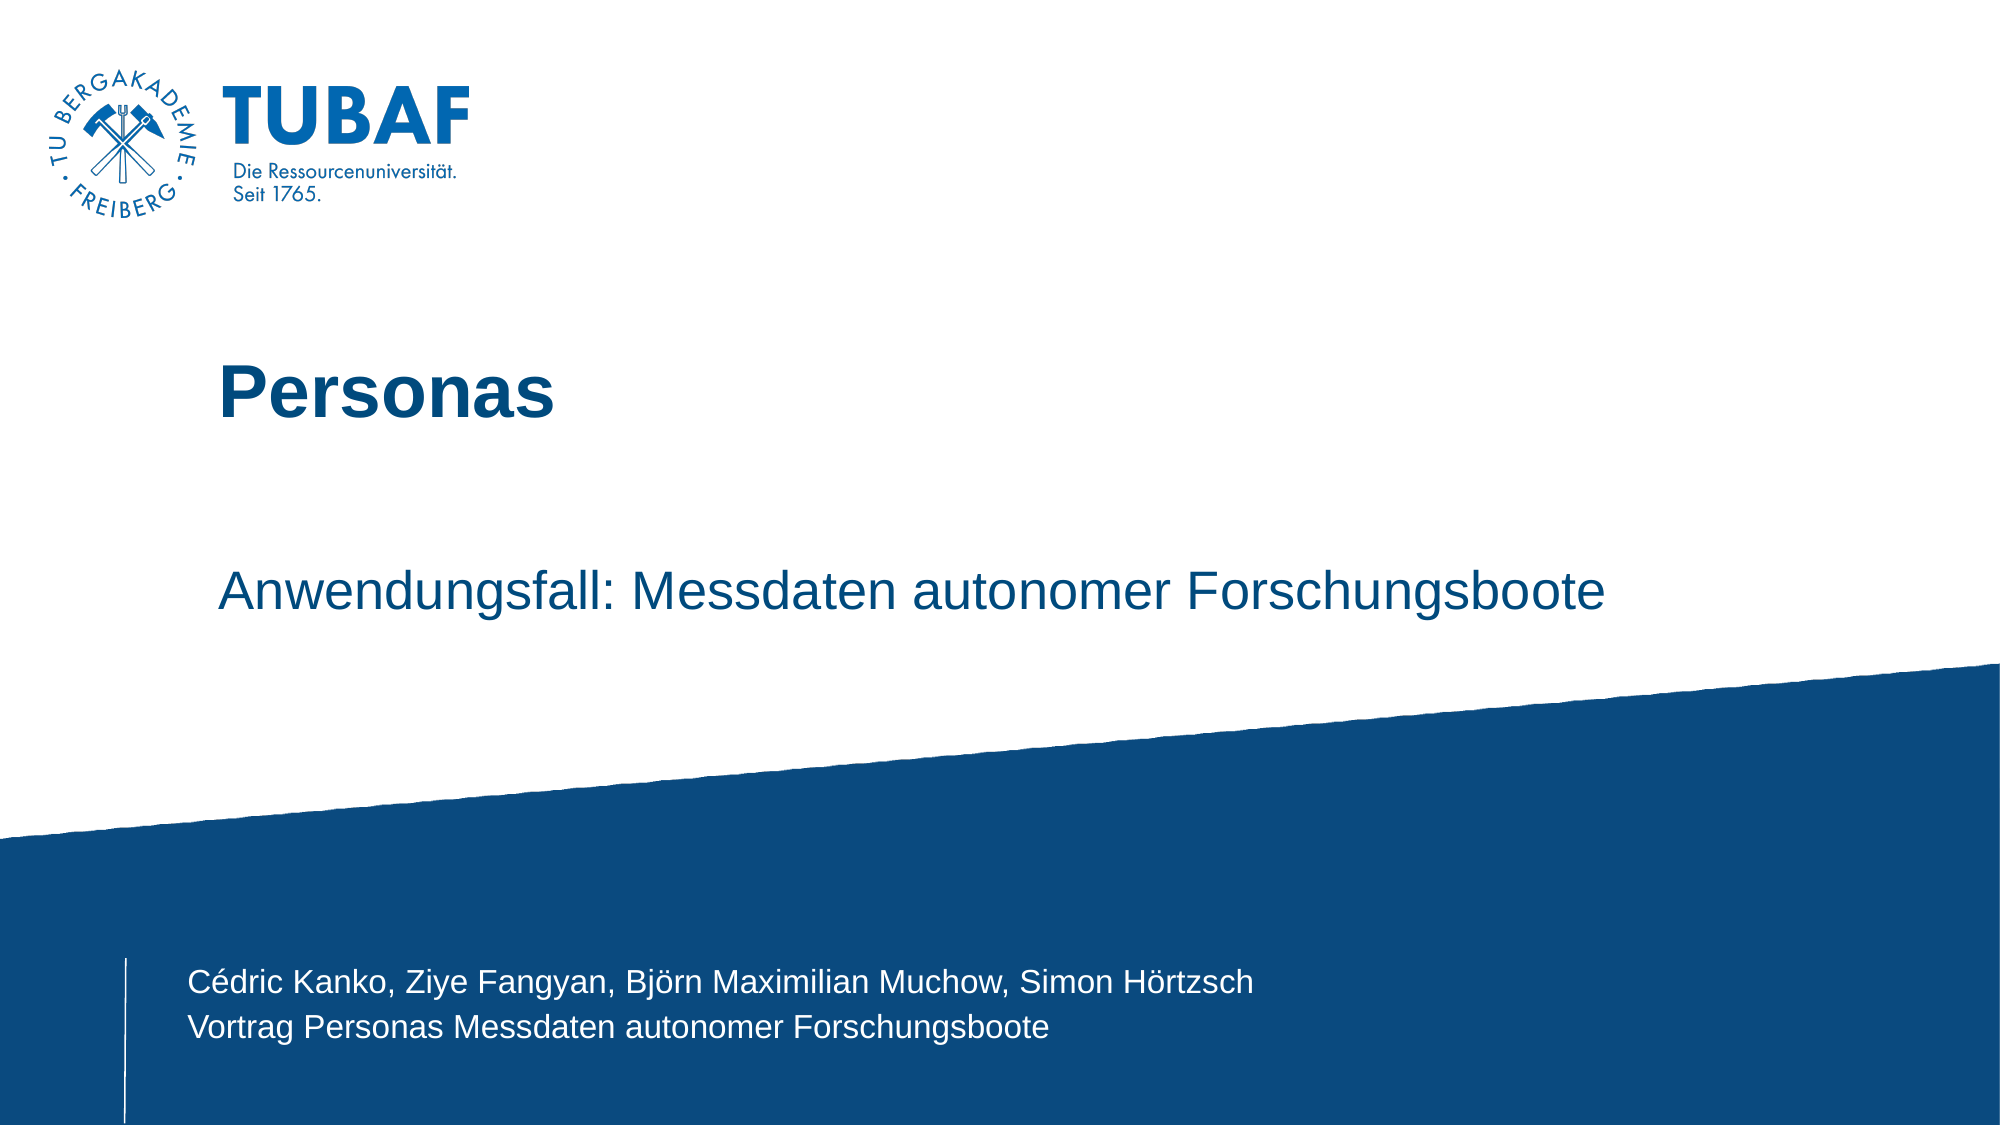

# Personas
Anwendungsfall: Messdaten autonomer Forschungsboote
Cédric Kanko, Ziye Fangyan, Björn Maximilian Muchow, Simon Hörtzsch
Vortrag Personas Messdaten autonomer Forschungsboote